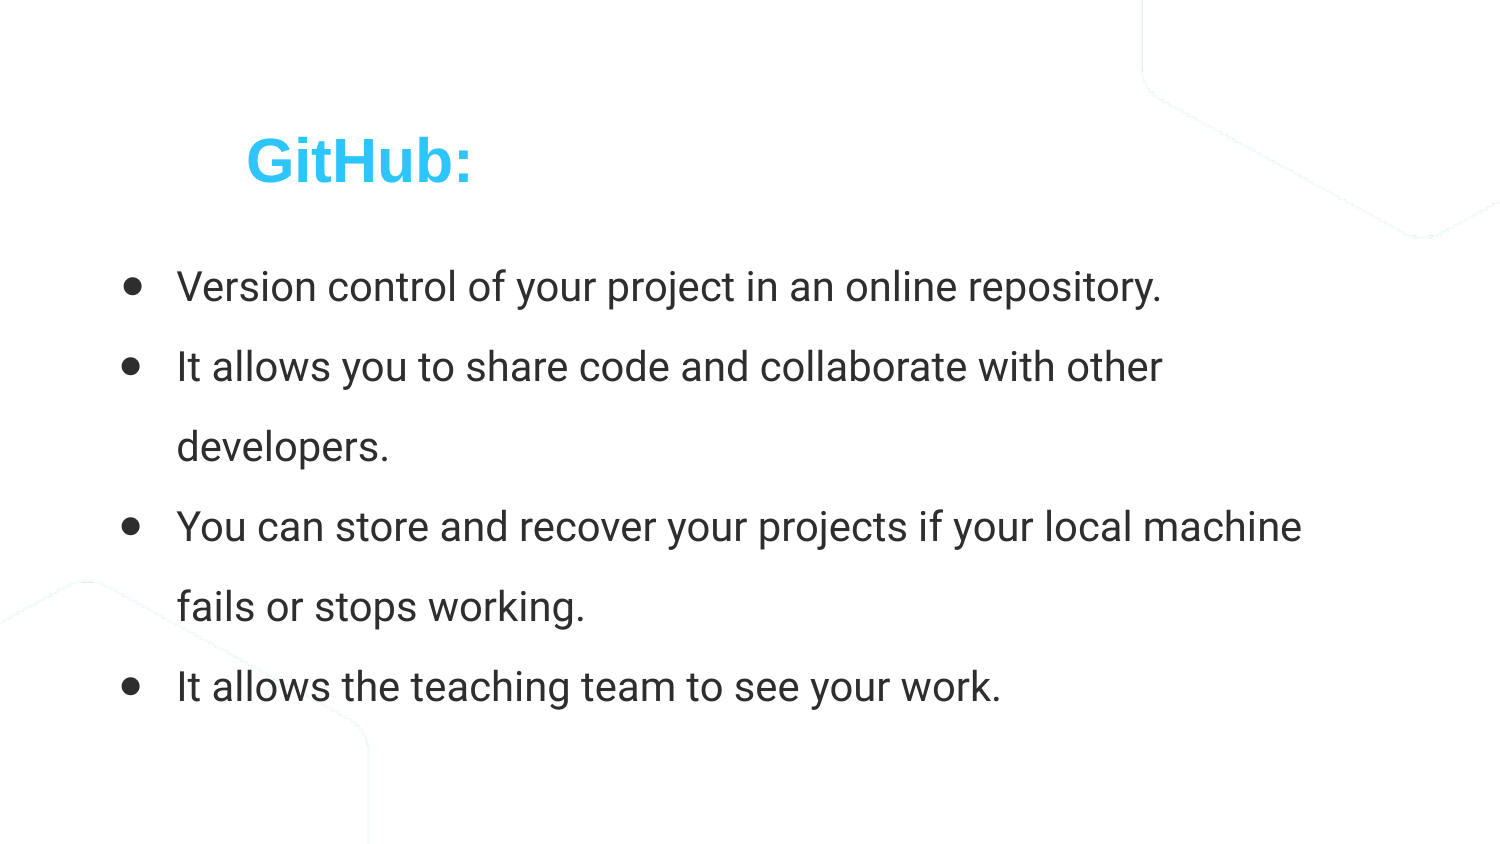

GitHub:
Version control of your project in an online repository.
It allows you to share code and collaborate with other developers.
You can store and recover your projects if your local machine fails or stops working.
It allows the teaching team to see your work.